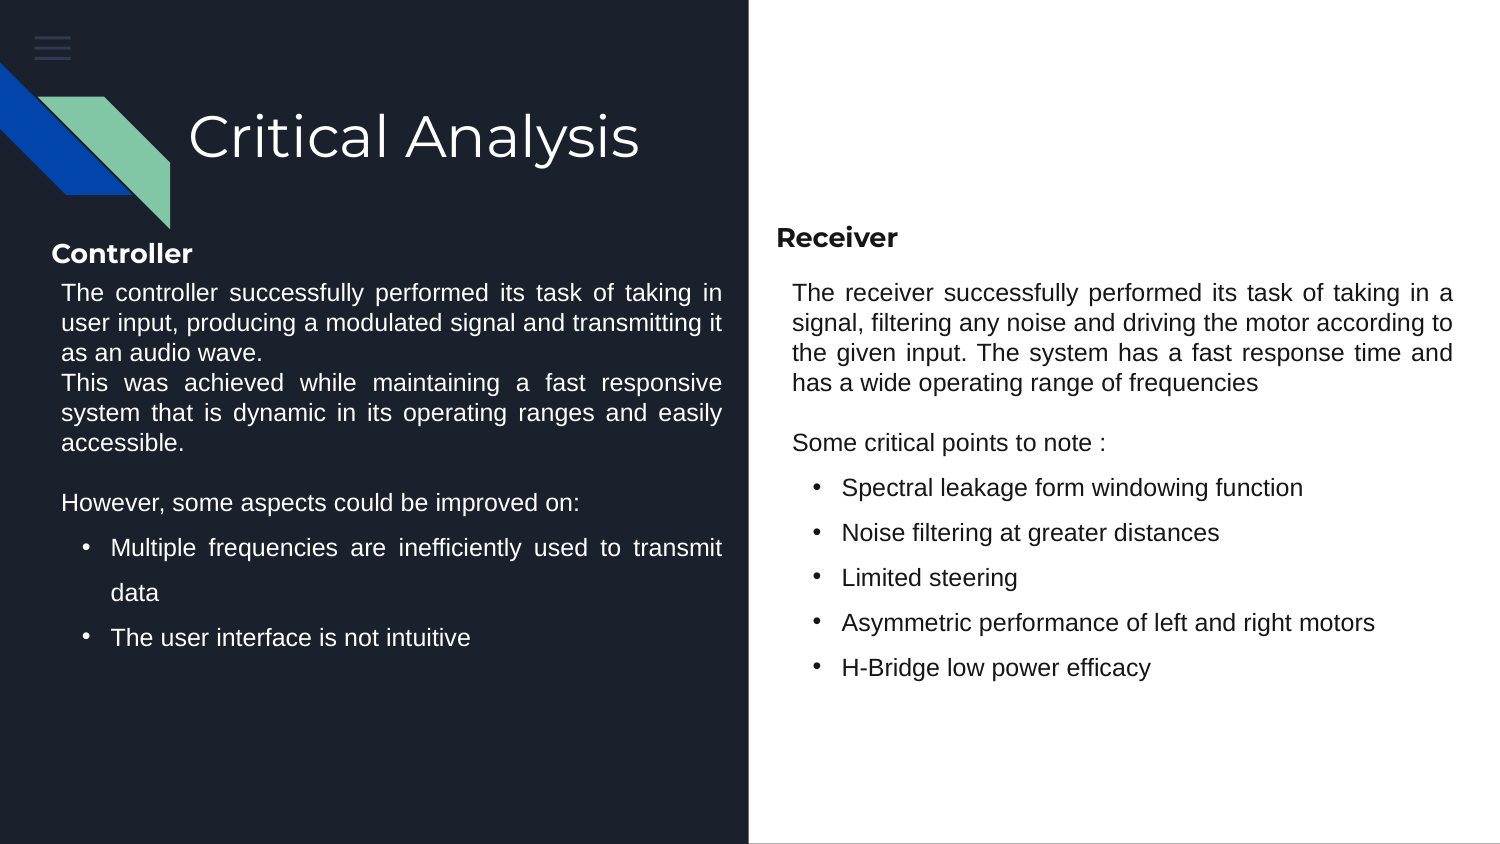

Critical Analysis
Receiver
Controller
The receiver successfully performed its task of taking in a signal, filtering any noise and driving the motor according to the given input. The system has a fast response time and has a wide operating range of frequencies
Some critical points to note :
Spectral leakage form windowing function
Noise filtering at greater distances
Limited steering
Asymmetric performance of left and right motors
H-Bridge low power efficacy

The controller successfully performed its task of taking in user input, producing a modulated signal and transmitting it as an audio wave.
This was achieved while maintaining a fast responsive system that is dynamic in its operating ranges and easily accessible.
However, some aspects could be improved on:
Multiple frequencies are inefficiently used to transmit data
The user interface is not intuitive